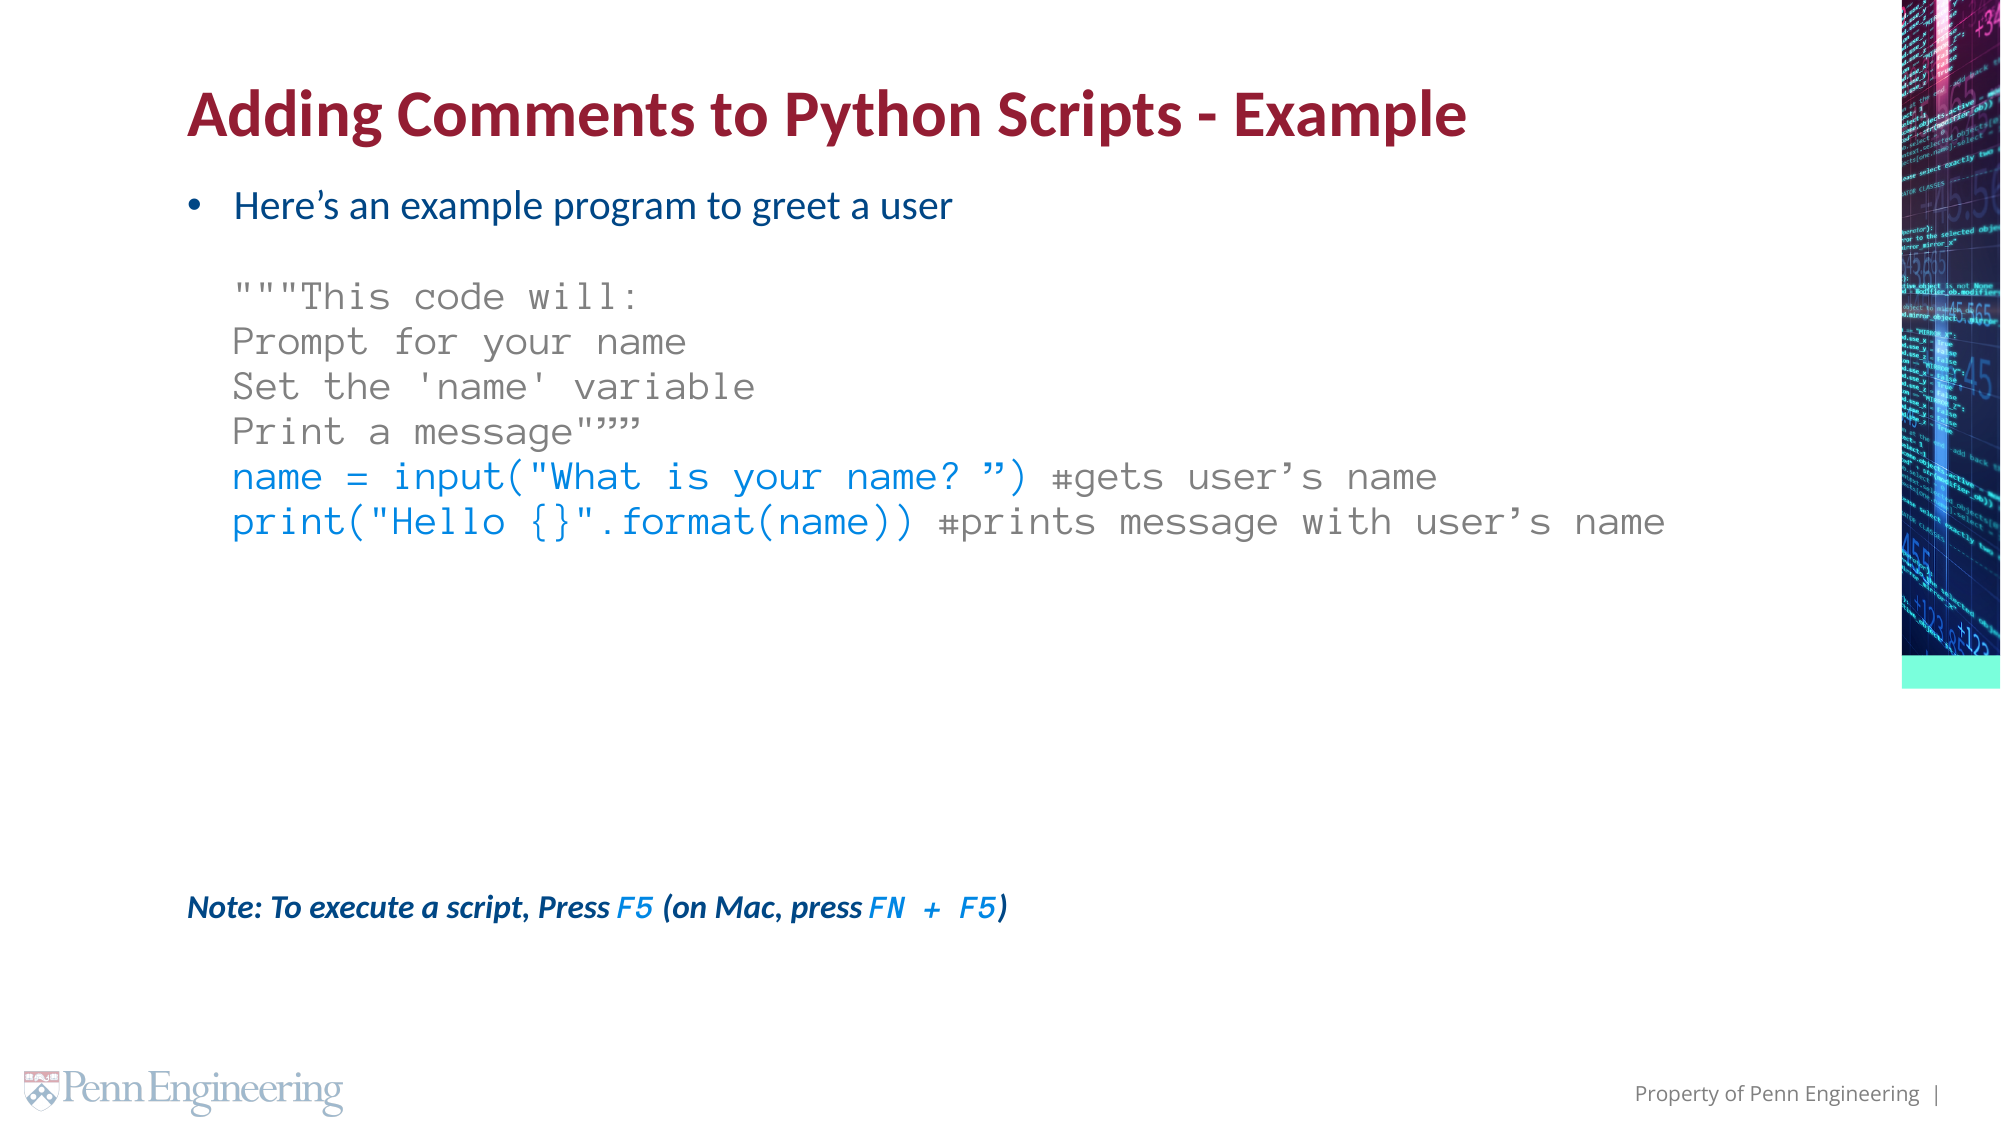

# Adding Comments to Python Scripts - Example
Here’s an example program to greet a user
"""This code will:
Prompt for your name
Set the 'name' variable
Print a message"””
name = input("What is your name? ”) #gets user’s name
print("Hello {}".format(name)) #prints message with user’s name

Note: To execute a script, Press F5 (on Mac, press FN + F5)